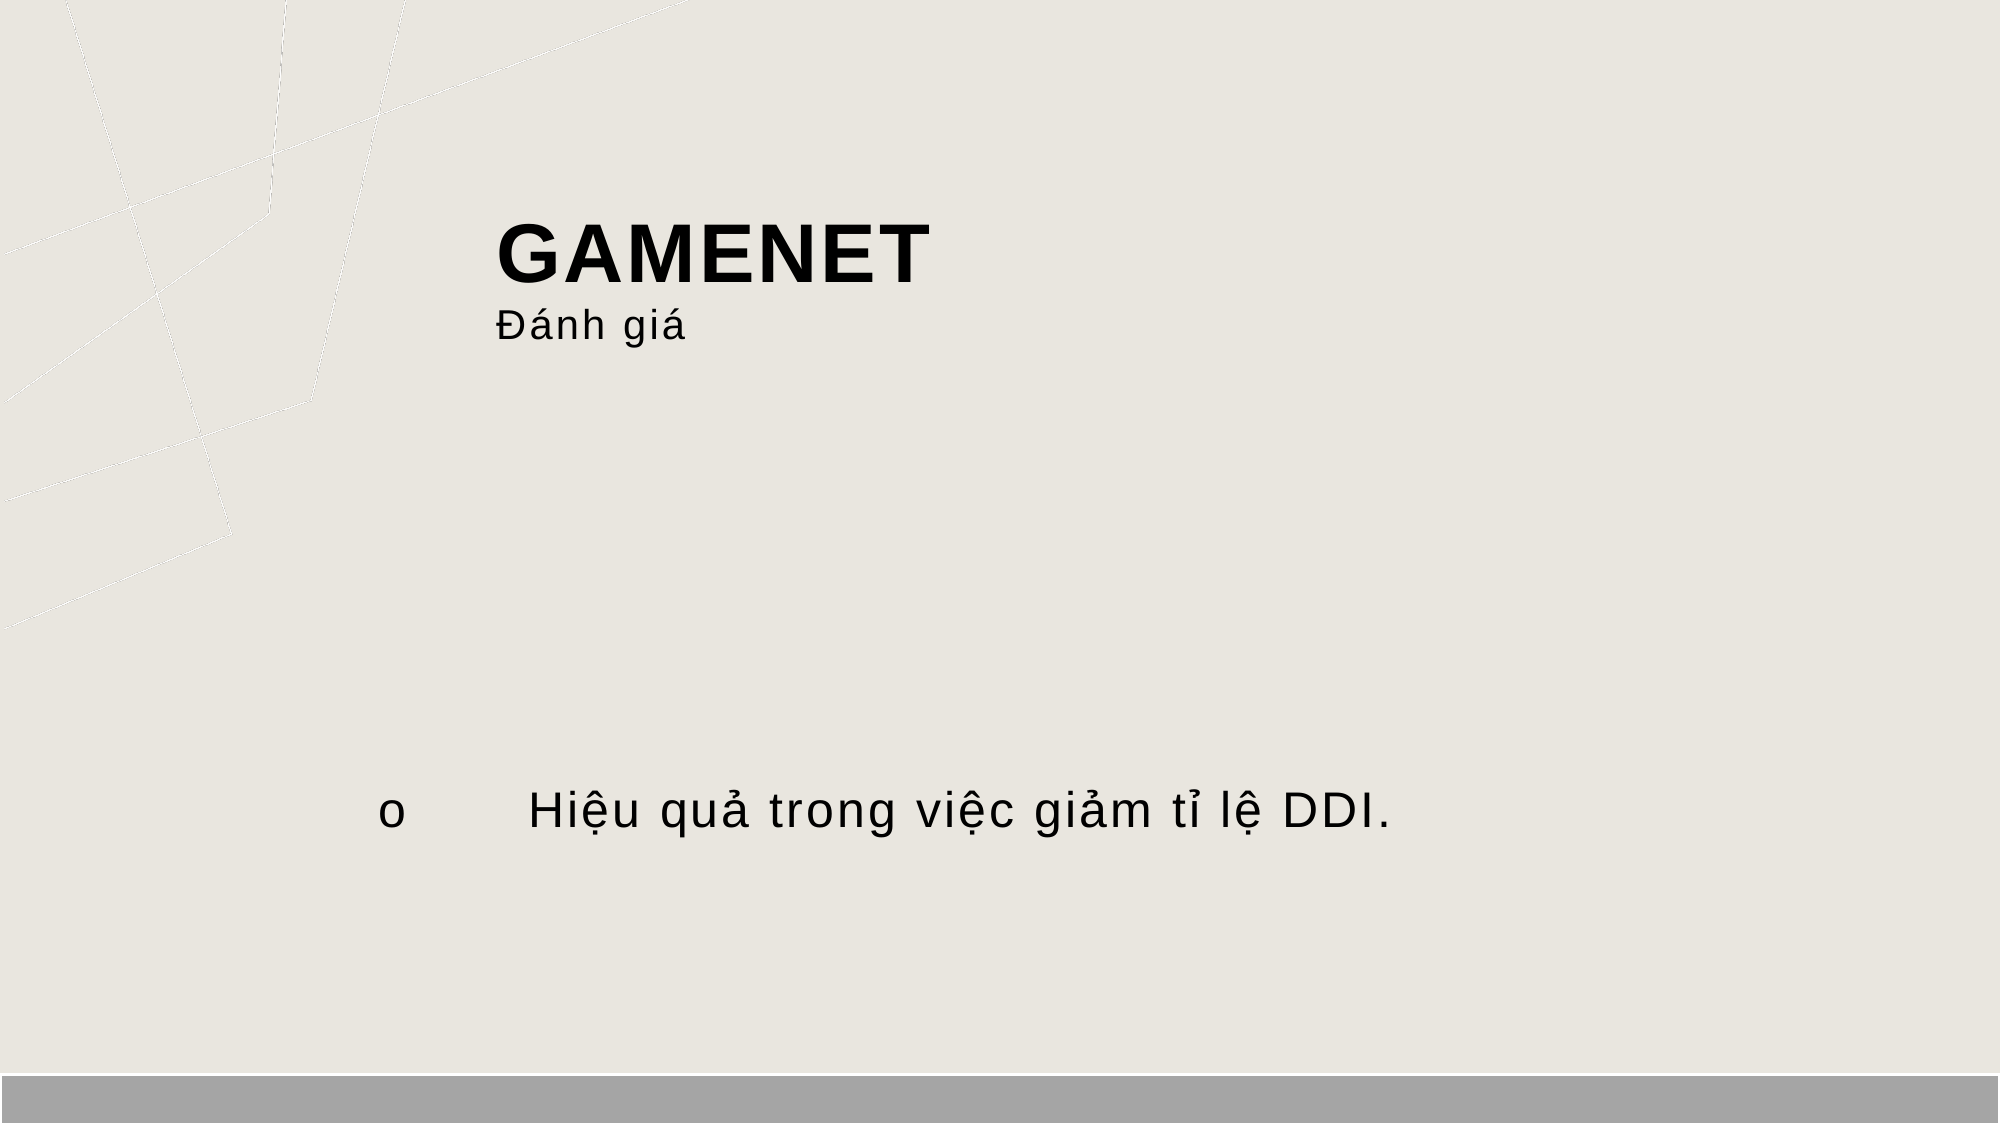

# GAMENet
Đánh giá

o	Hiệu quả trong việc giảm tỉ lệ DDI.